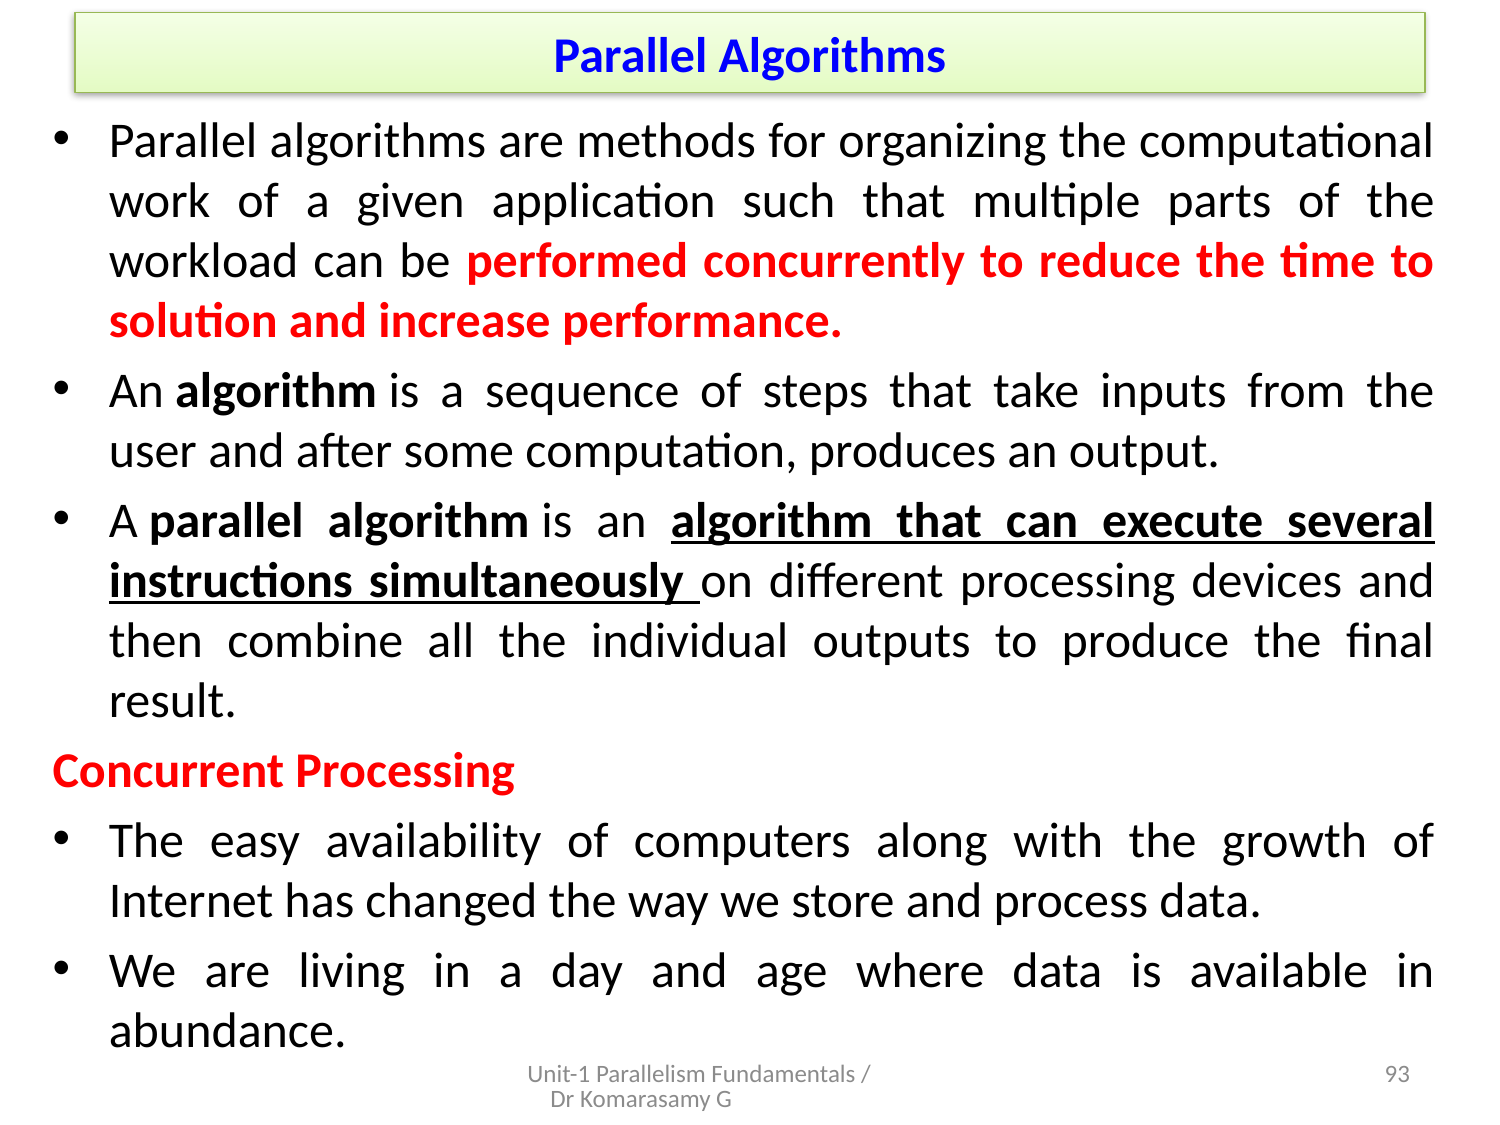

# Parallel Algorithms
Parallel algorithms are methods for organizing the computational work of a given application such that multiple parts of the workload can be performed concurrently to reduce the time to solution and increase performance.
An algorithm is a sequence of steps that take inputs from the user and after some computation, produces an output.
A parallel algorithm is an algorithm that can execute several instructions simultaneously on different processing devices and then combine all the individual outputs to produce the final result.
Concurrent Processing
The easy availability of computers along with the growth of Internet has changed the way we store and process data.
We are living in a day and age where data is available in abundance.
Unit-1 Parallelism Fundamentals /                     Dr Komarasamy G
93